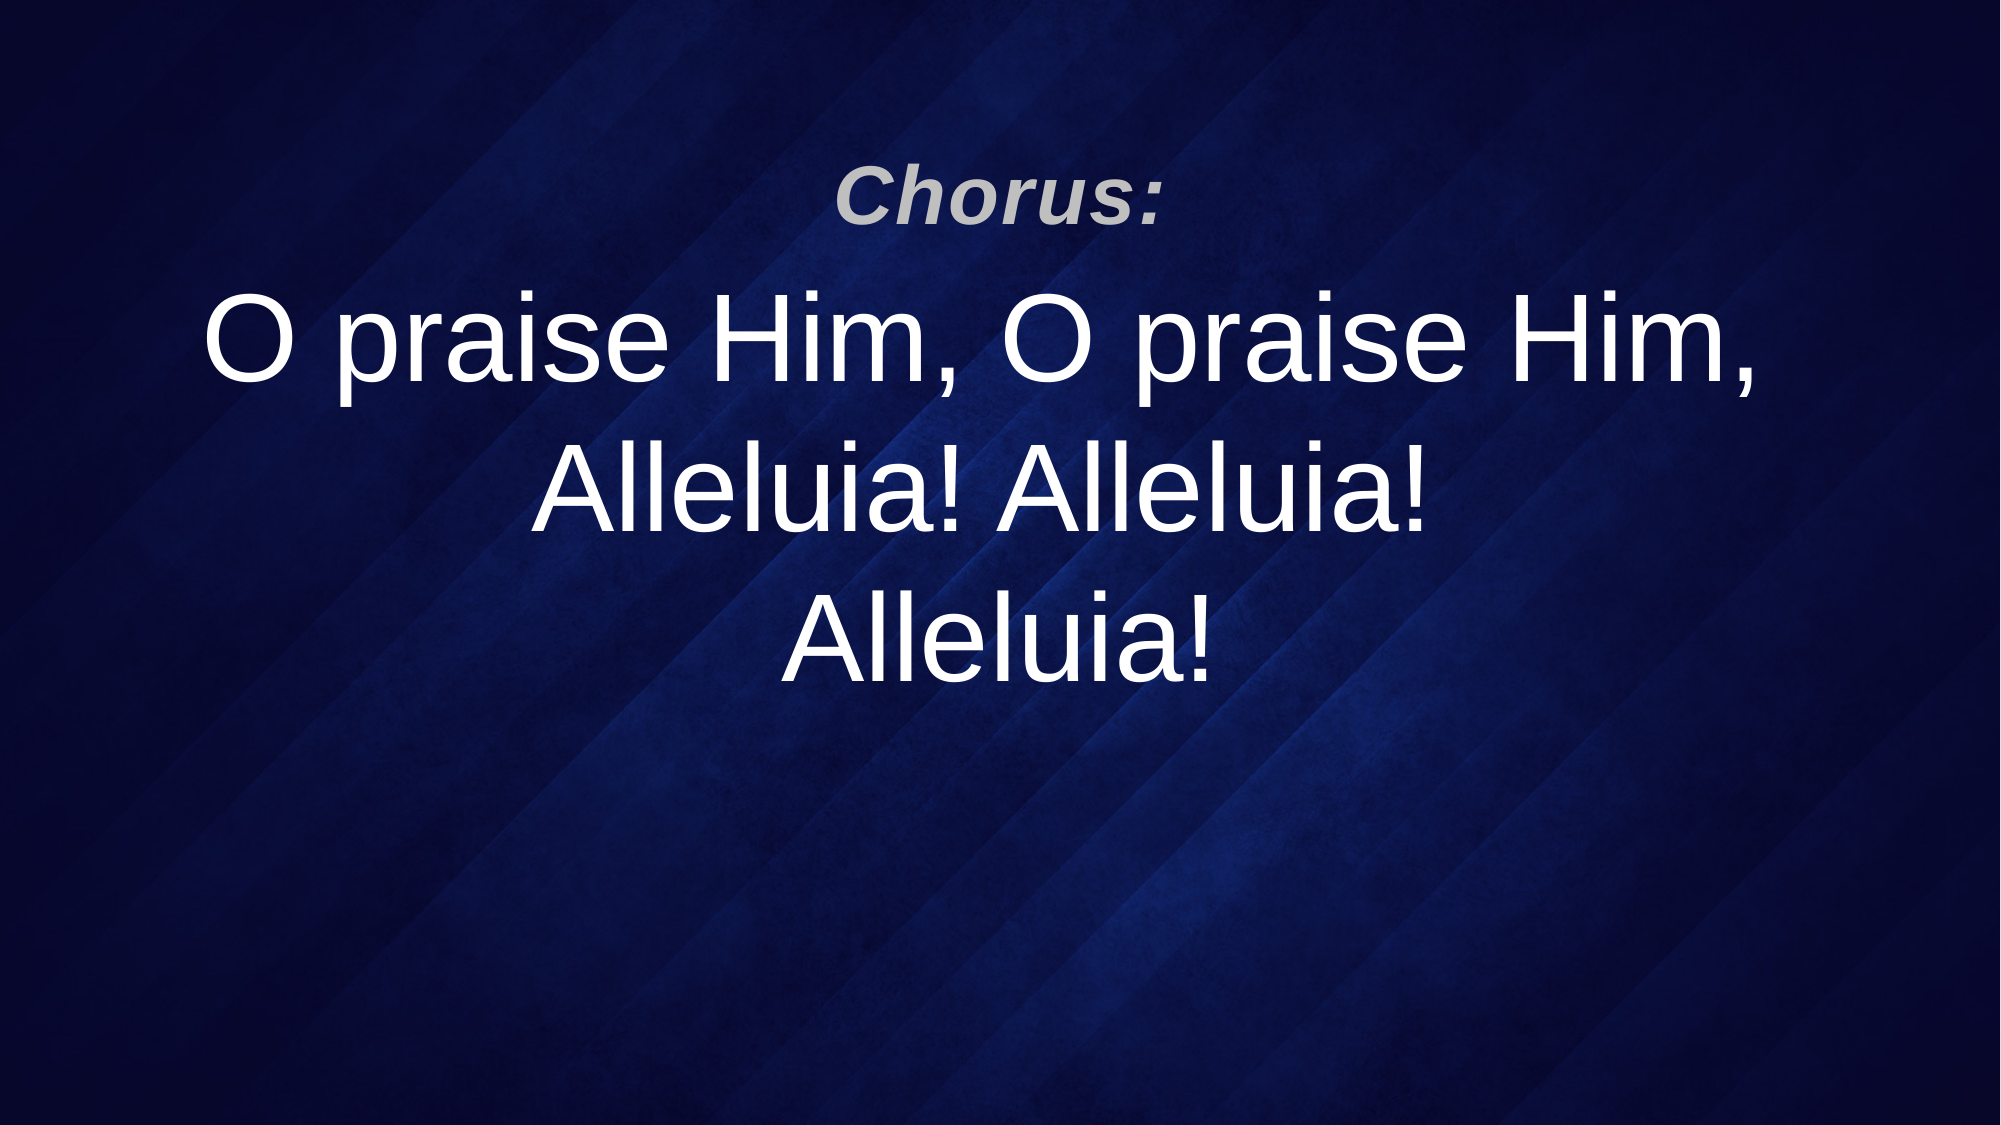

Chorus:
# O praise Him, O praise Him, Alleluia! Alleluia! Alleluia!